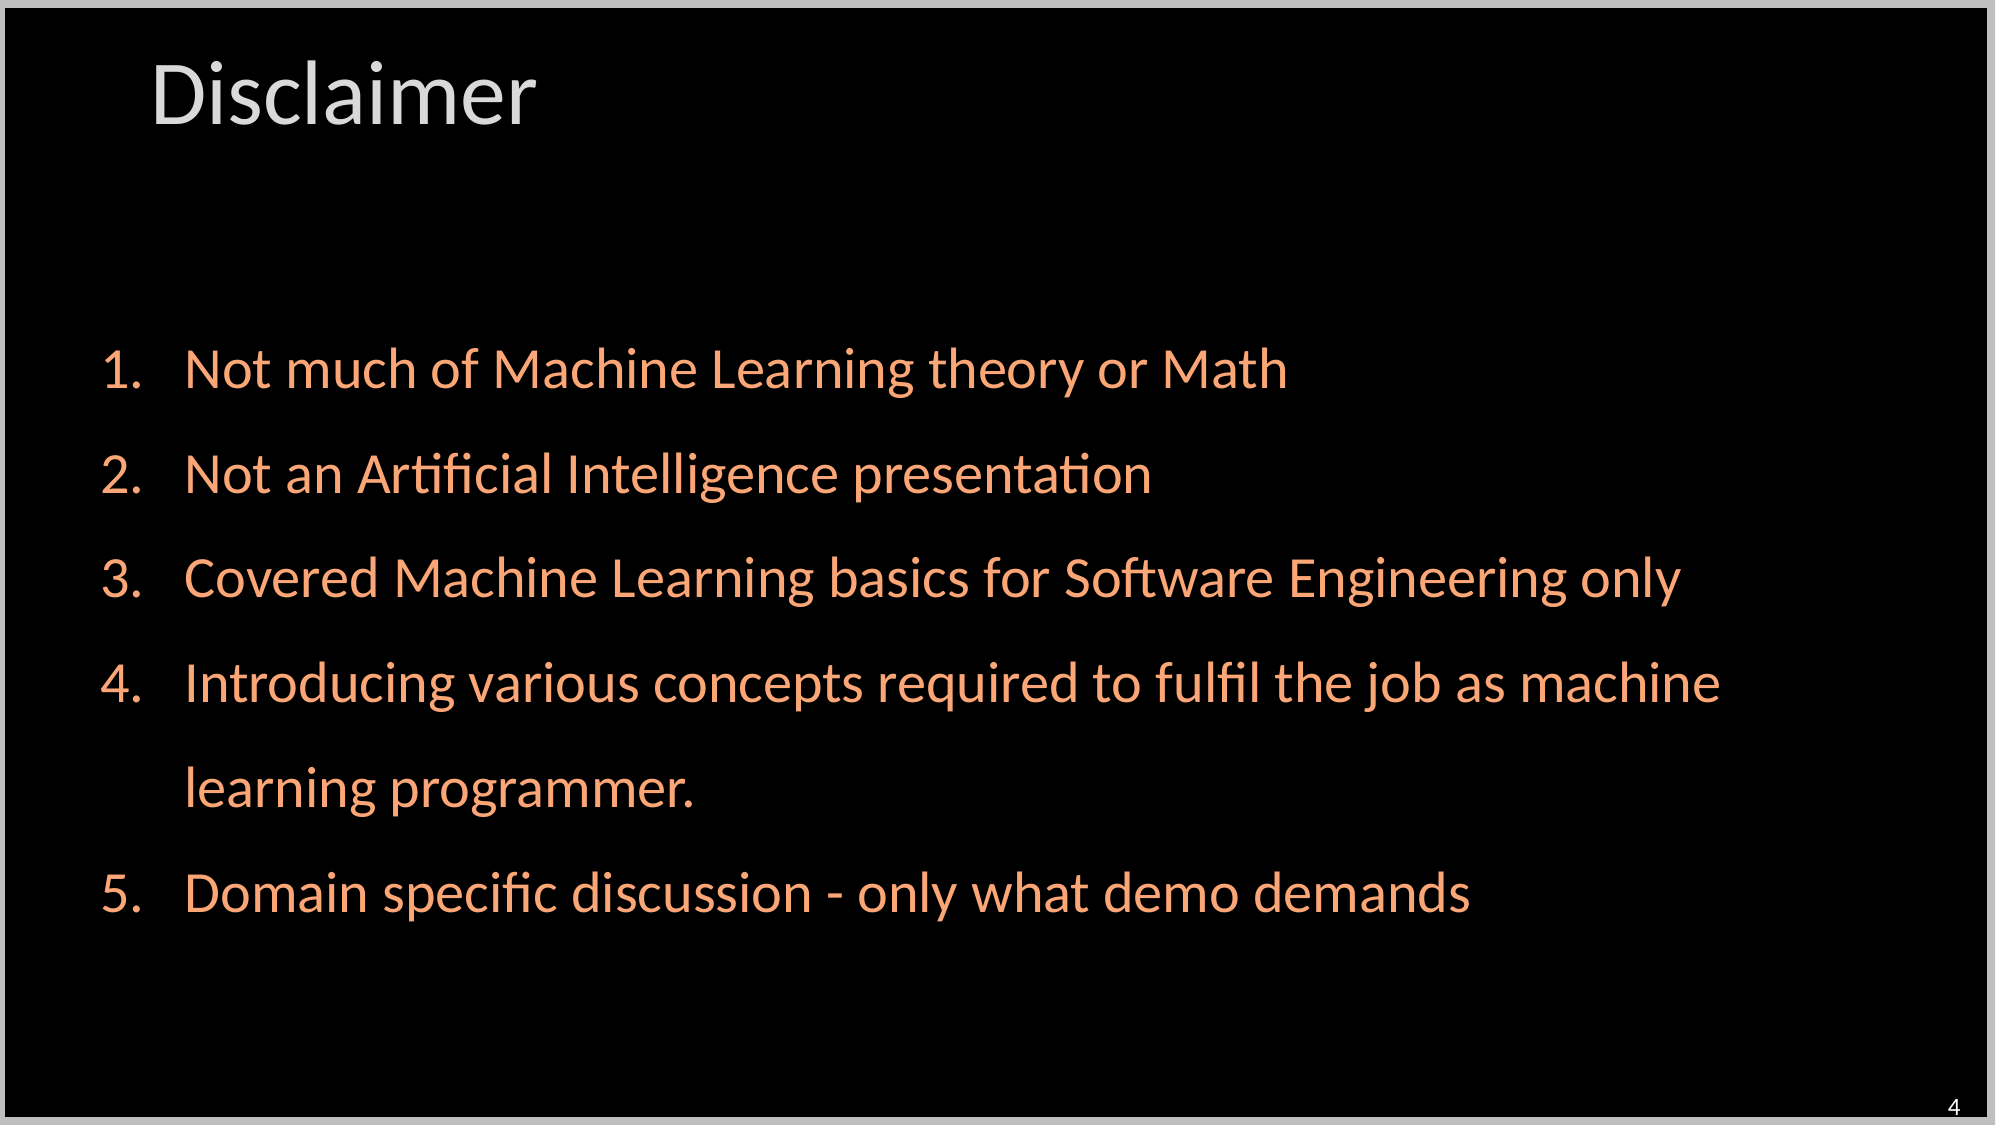

Disclaimer
Not much of Machine Learning theory or Math
Not an Artificial Intelligence presentation
Covered Machine Learning basics for Software Engineering only
Introducing various concepts required to fulfil the job as machine learning programmer.
Domain specific discussion - only what demo demands
4